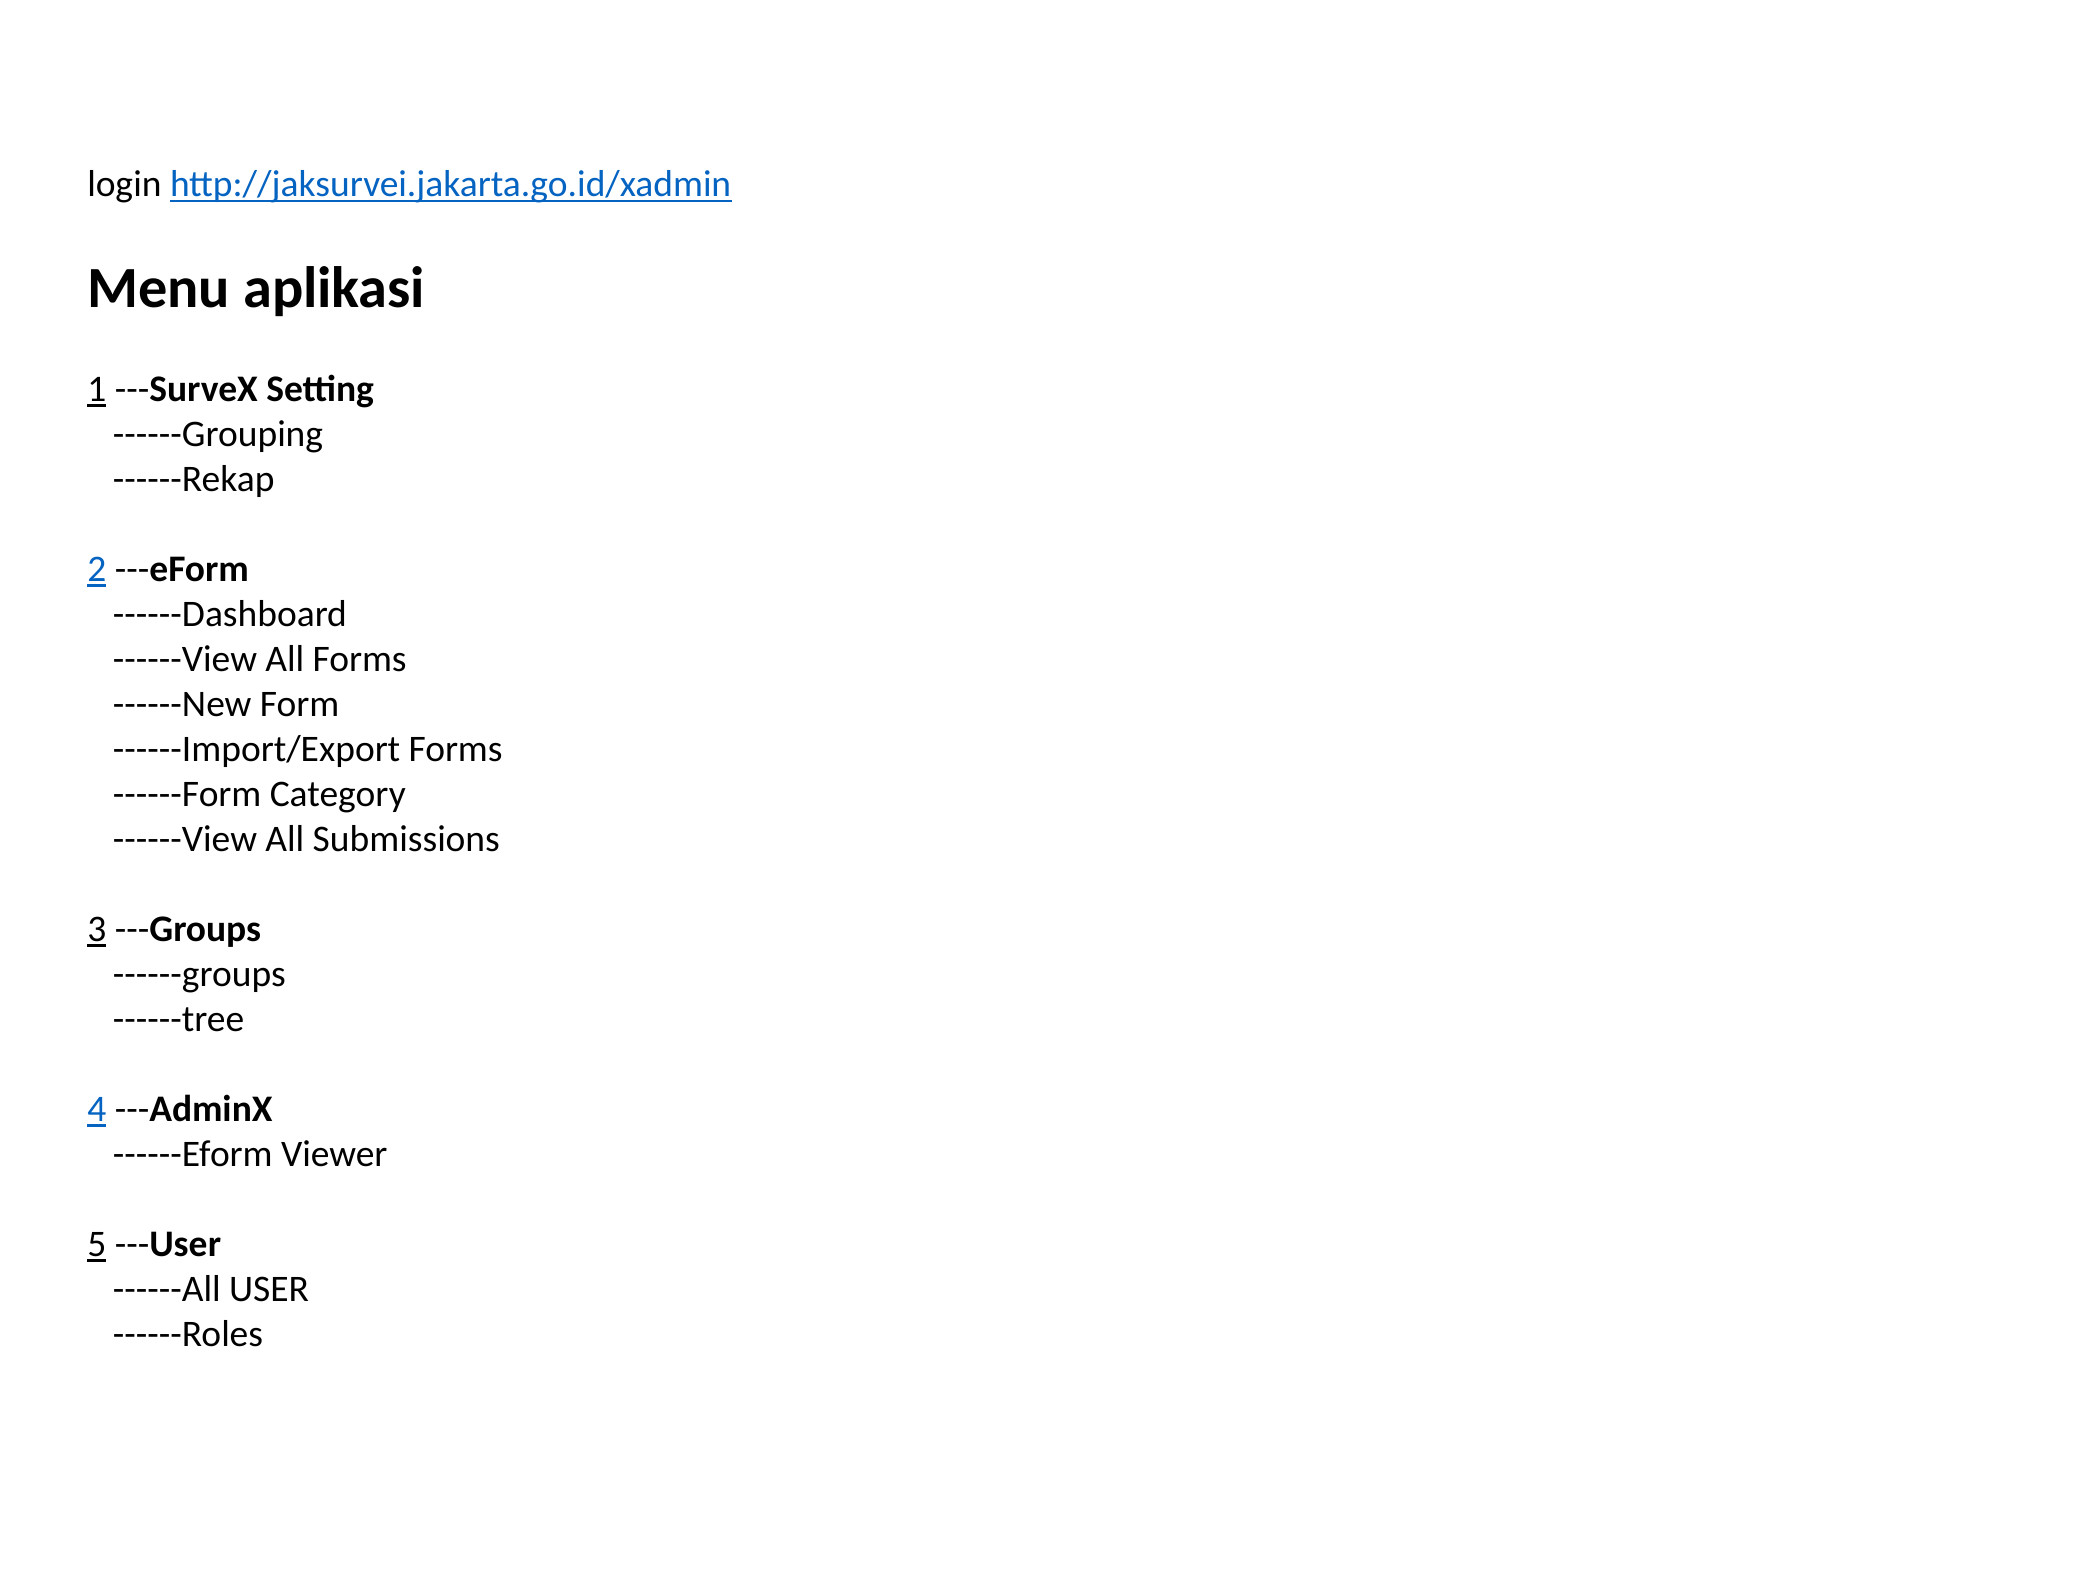

login http://jaksurvei.jakarta.go.id/xadmin

Menu aplikasi

1 ---SurveX Setting
   ------Grouping
   ------Rekap

2 ---eForm
   ------Dashboard
   ------View All Forms
   ------New Form
   ------Import/Export Forms
   ------Form Category
   ------View All Submissions

3 ---Groups
   ------groups
   ------tree

4 ---AdminX
   ------Eform Viewer

5 ---User
   ------All USER
   ------Roles